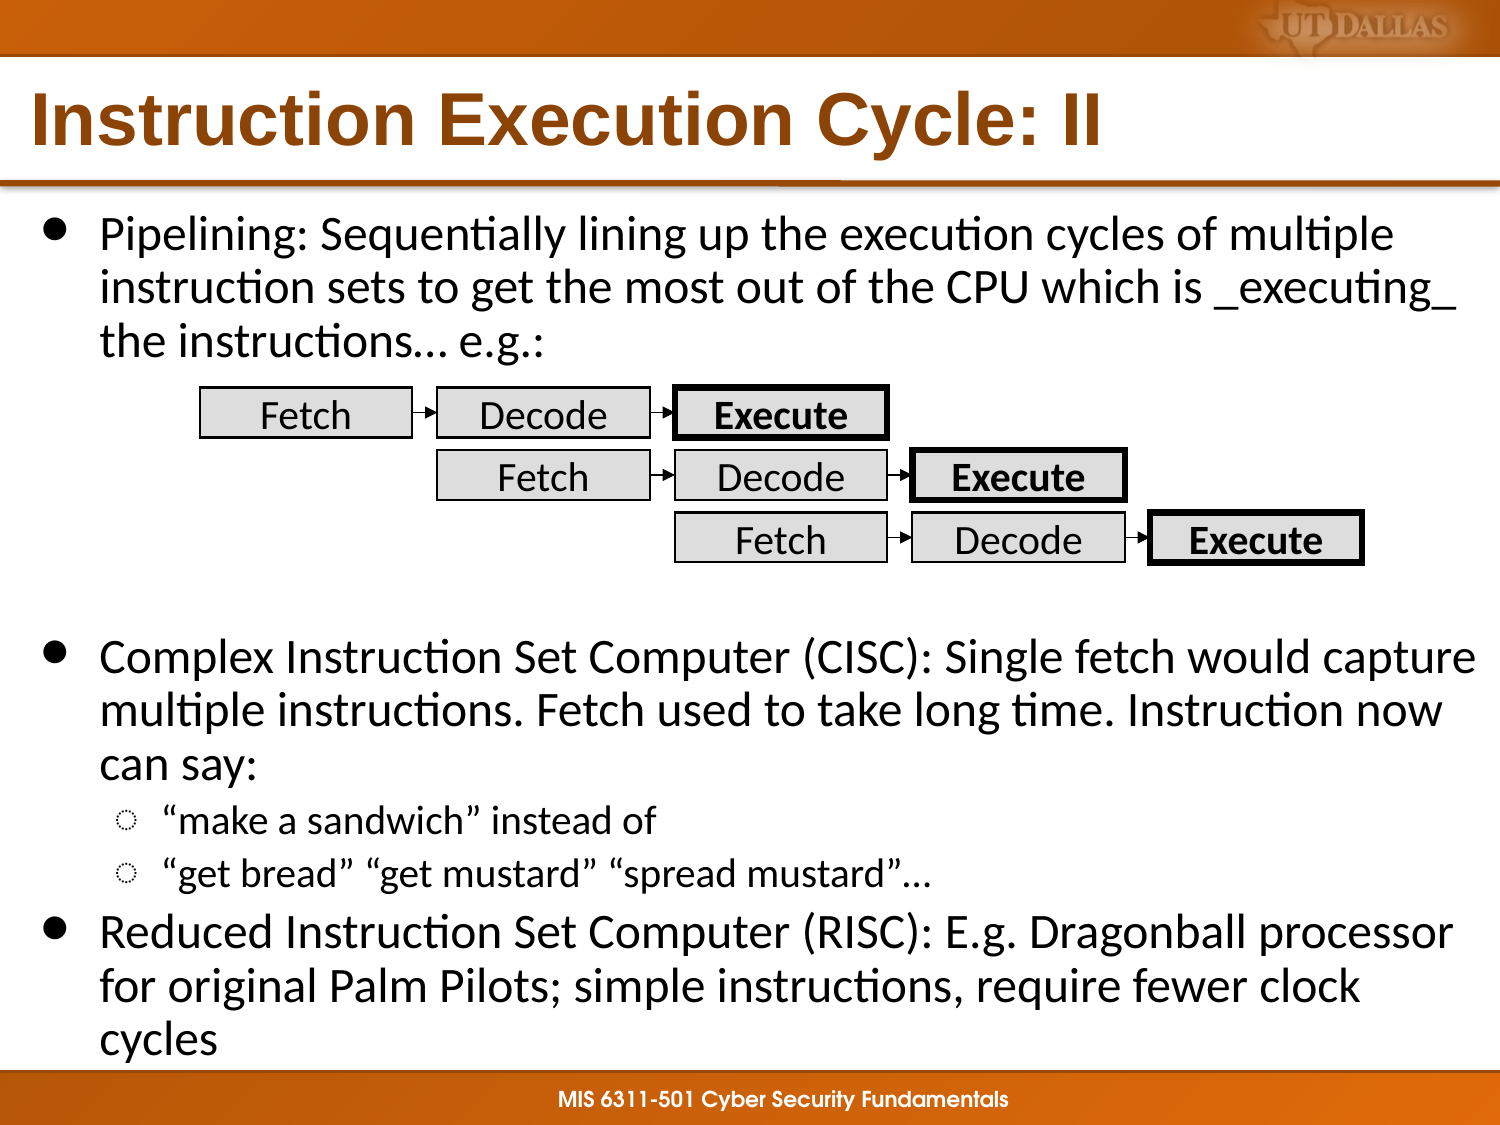

# Instruction Execution Cycle: II
Pipelining: Sequentially lining up the execution cycles of multiple instruction sets to get the most out of the CPU which is _executing_ the instructions… e.g.:

Complex Instruction Set Computer (CISC): Single fetch would capture multiple instructions. Fetch used to take long time. Instruction now can say:
“make a sandwich” instead of
“get bread” “get mustard” “spread mustard”…
Reduced Instruction Set Computer (RISC): E.g. Dragonball processor for original Palm Pilots; simple instructions, require fewer clock cycles
Fetch
Decode
Execute
Fetch
Decode
Execute
Fetch
Decode
Execute